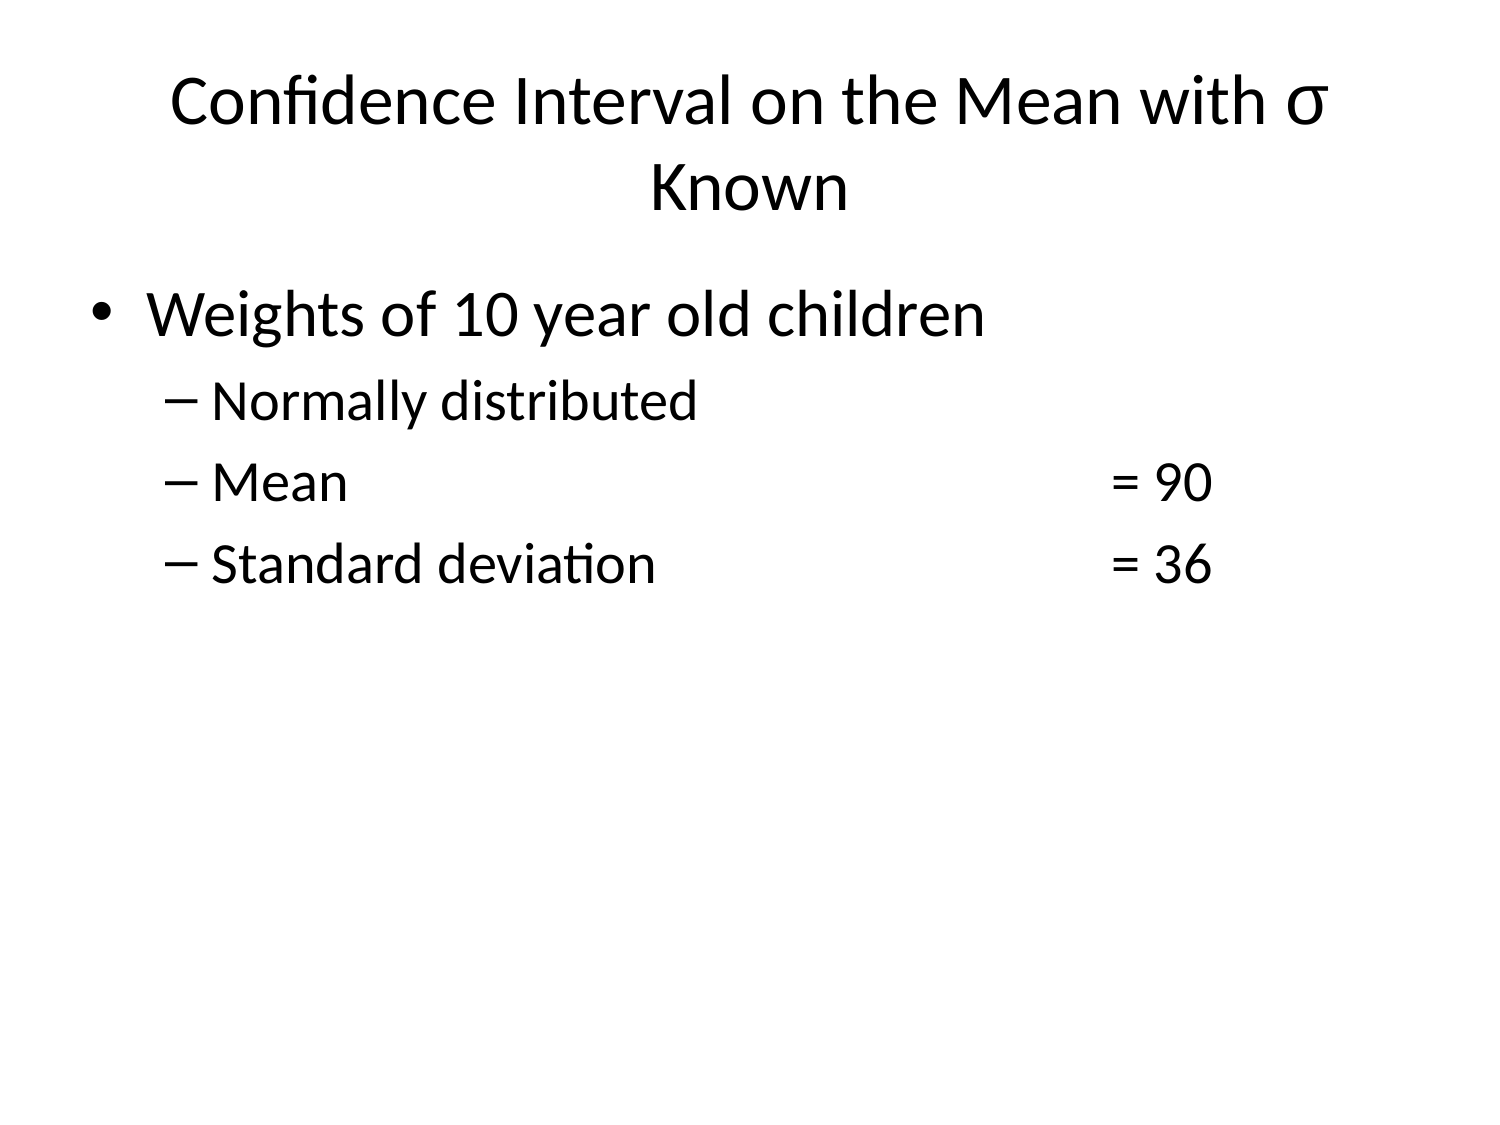

# Confidence Interval on the Mean with σ Known
Weights of 10 year old children
Normally distributed
Mean 					= 90
Standard deviation 			= 36